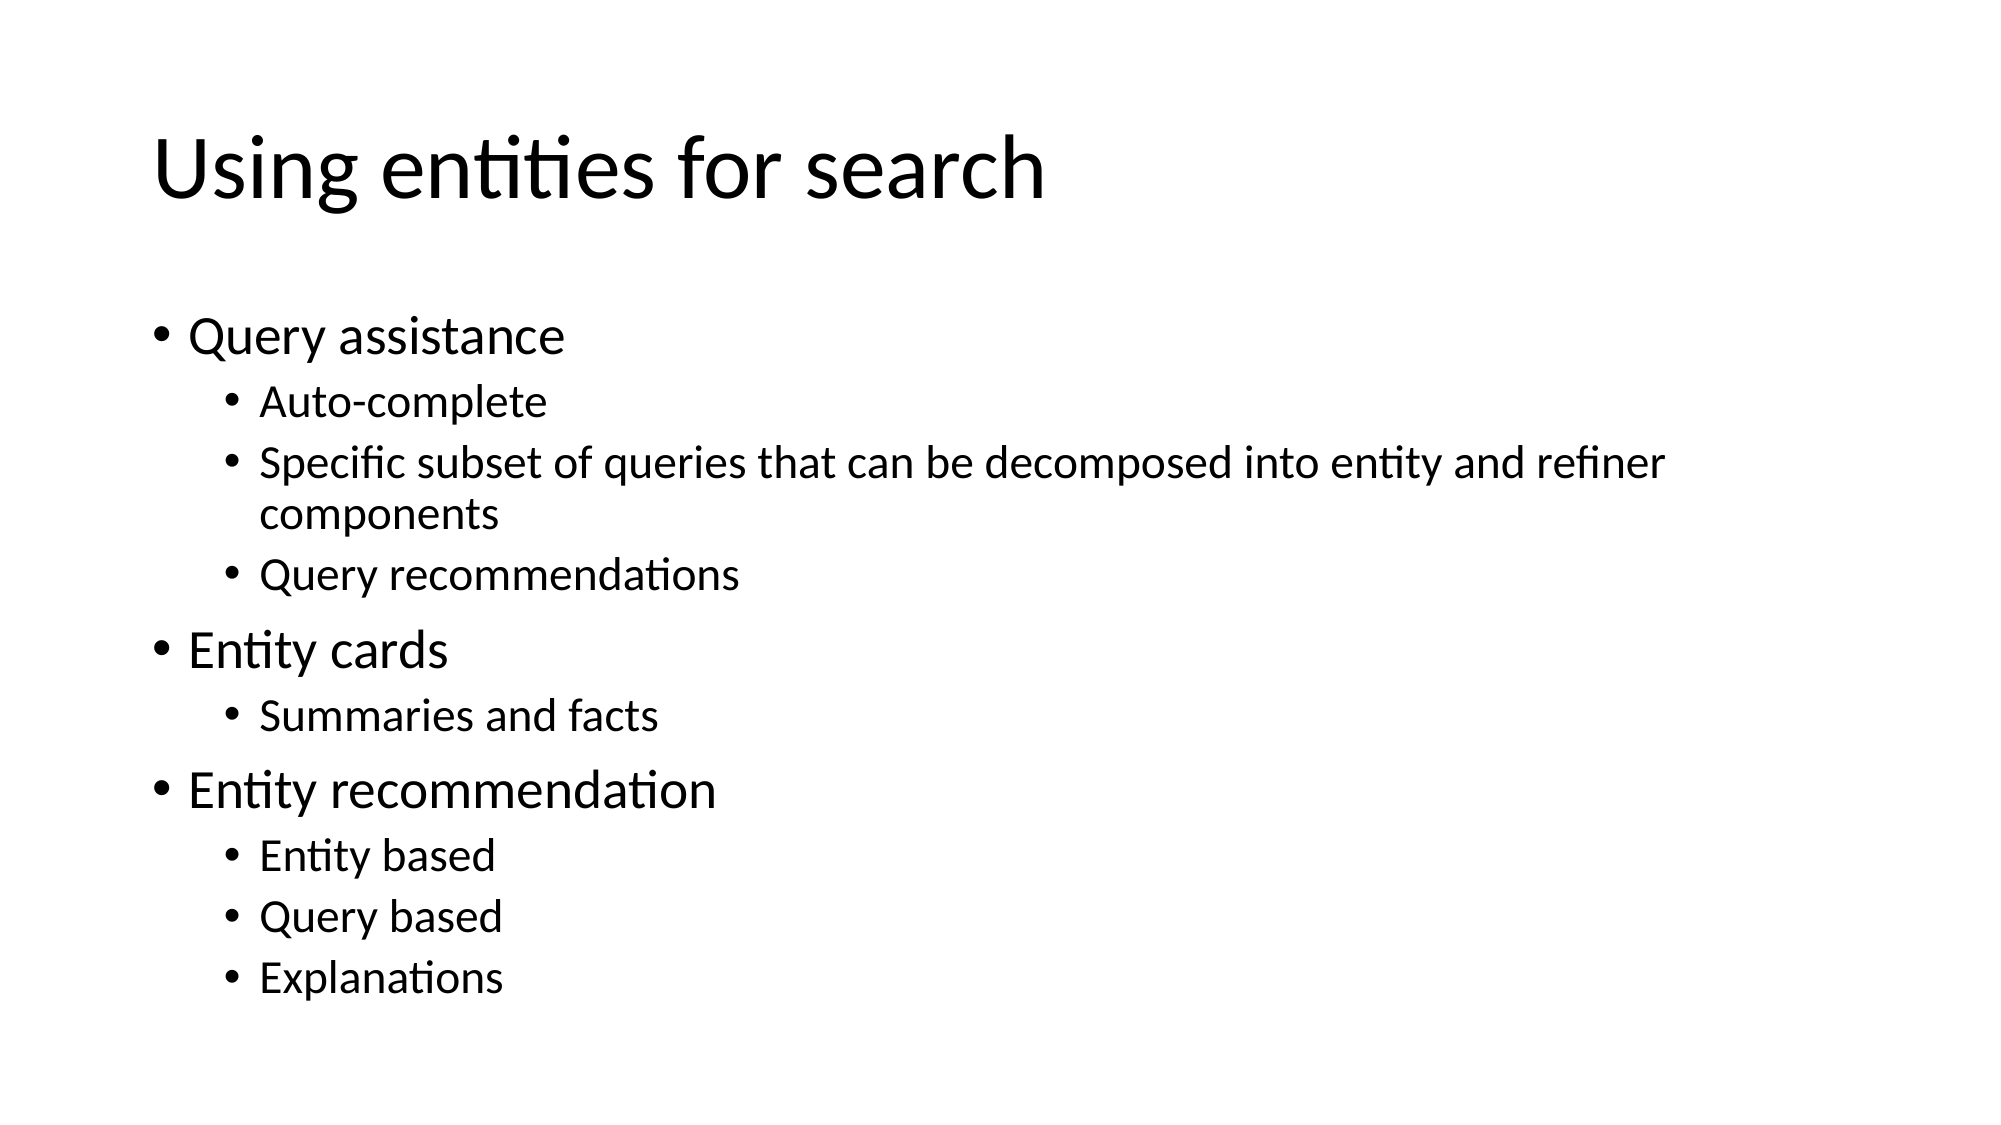

# Using entities for search
Query assistance
Auto-complete
Specific subset of queries that can be decomposed into entity and refiner components
Query recommendations
Entity cards
Summaries and facts
Entity recommendation
Entity based
Query based
Explanations